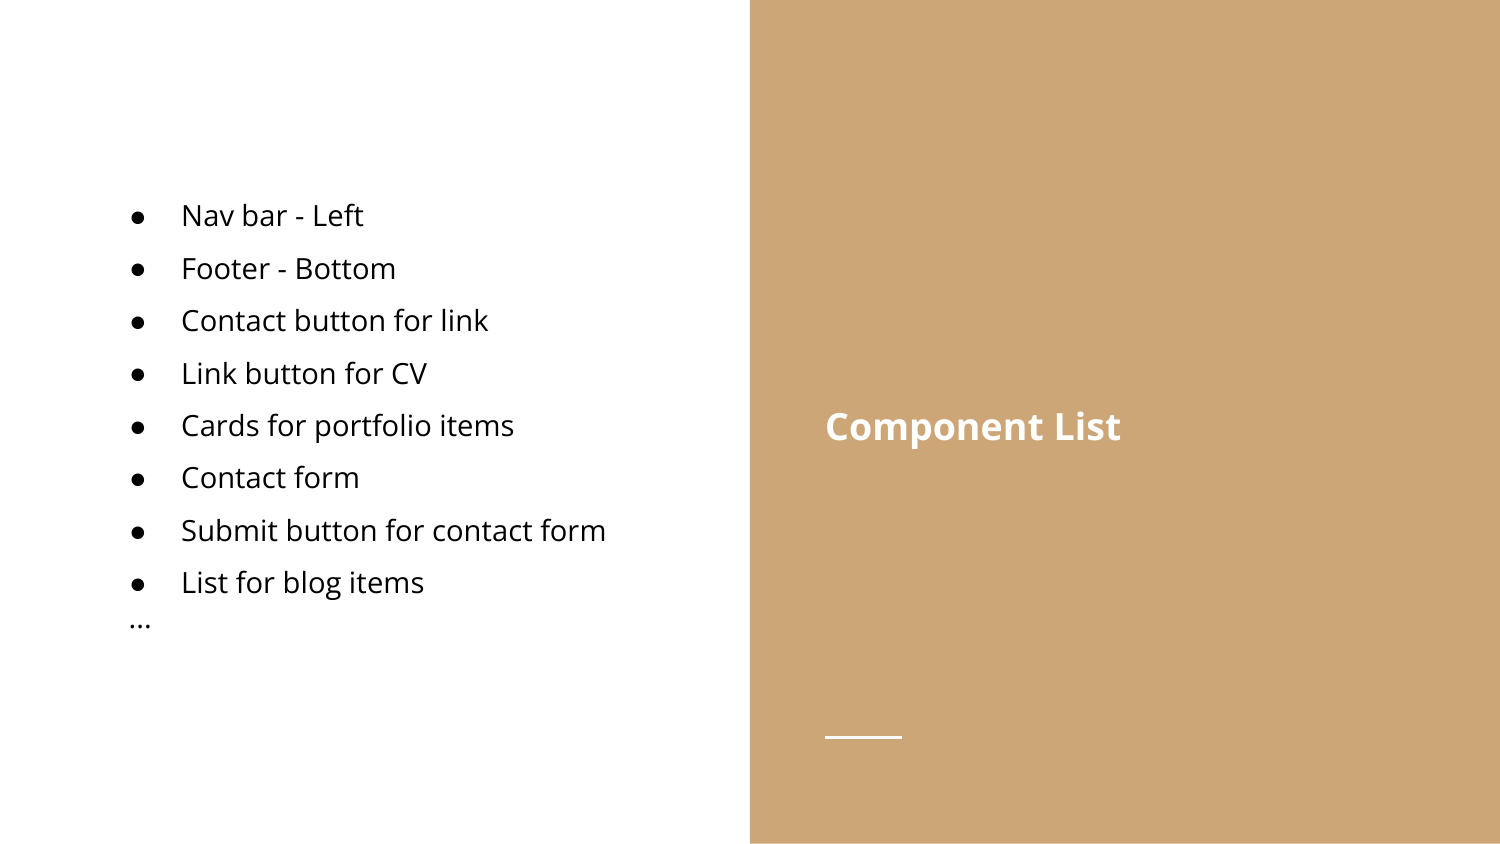

Component List
Nav bar - Left
Footer - Bottom
Contact button for link
Link button for CV
Cards for portfolio items
Contact form
Submit button for contact form
List for blog items
   ...